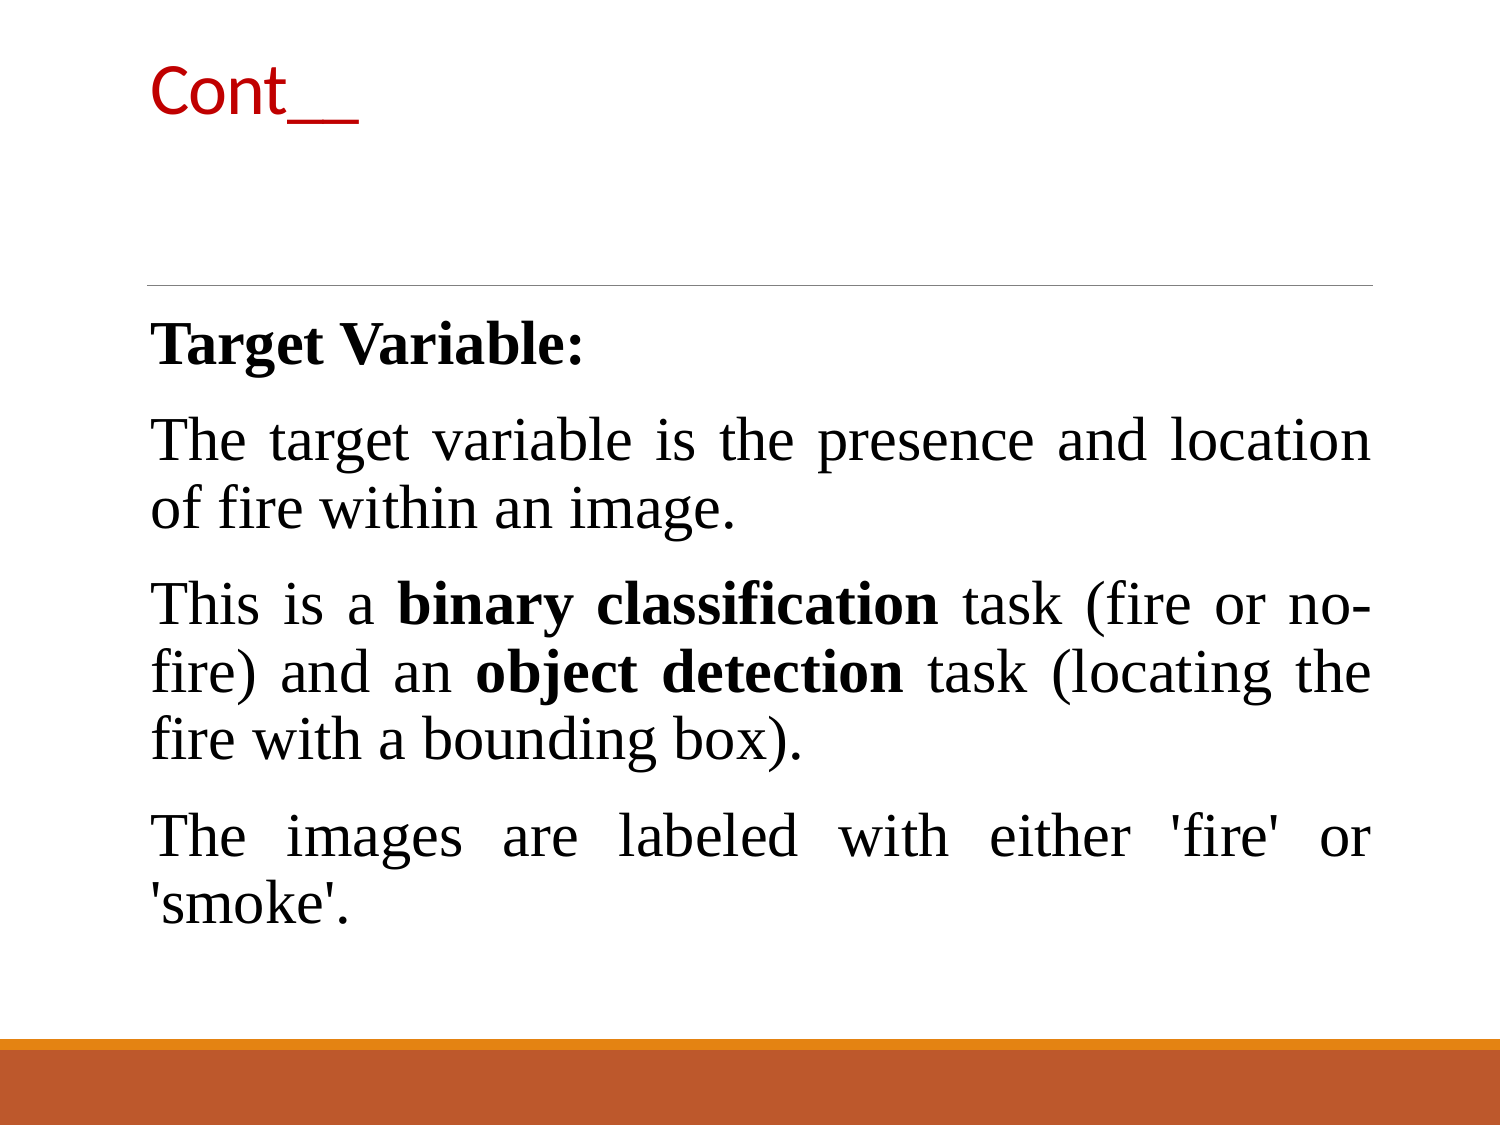

# Cont__
Target Variable:
The target variable is the presence and location of fire within an image.
This is a binary classification task (fire or no-fire) and an object detection task (locating the fire with a bounding box).
The images are labeled with either 'fire' or 'smoke'.